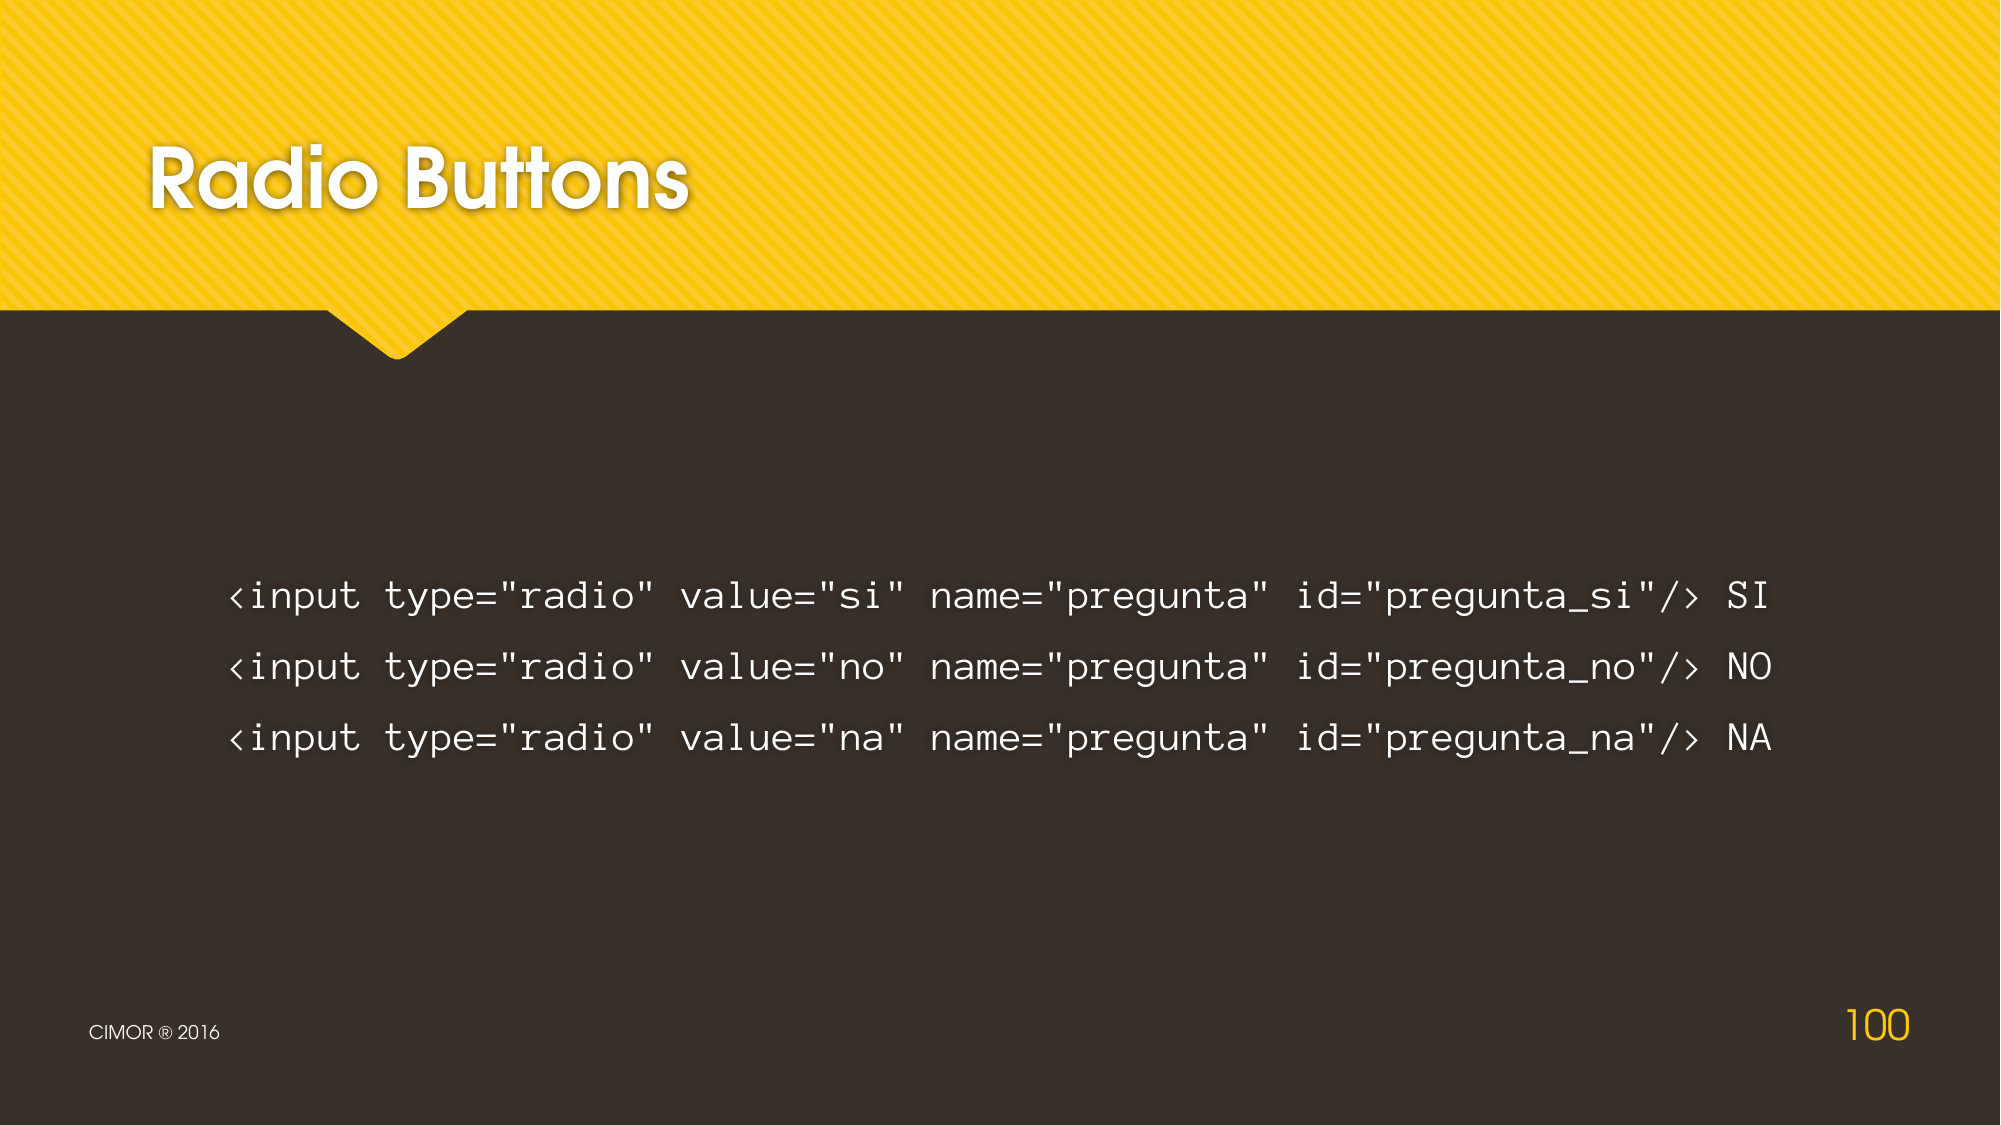

# Radio Buttons
<input type="radio" value="si" name="pregunta" id="pregunta_si"/> SI
<input type="radio" value="no" name="pregunta" id="pregunta_no"/> NO
<input type="radio" value="na" name="pregunta" id="pregunta_na"/> NA
100
CIMOR ® 2016